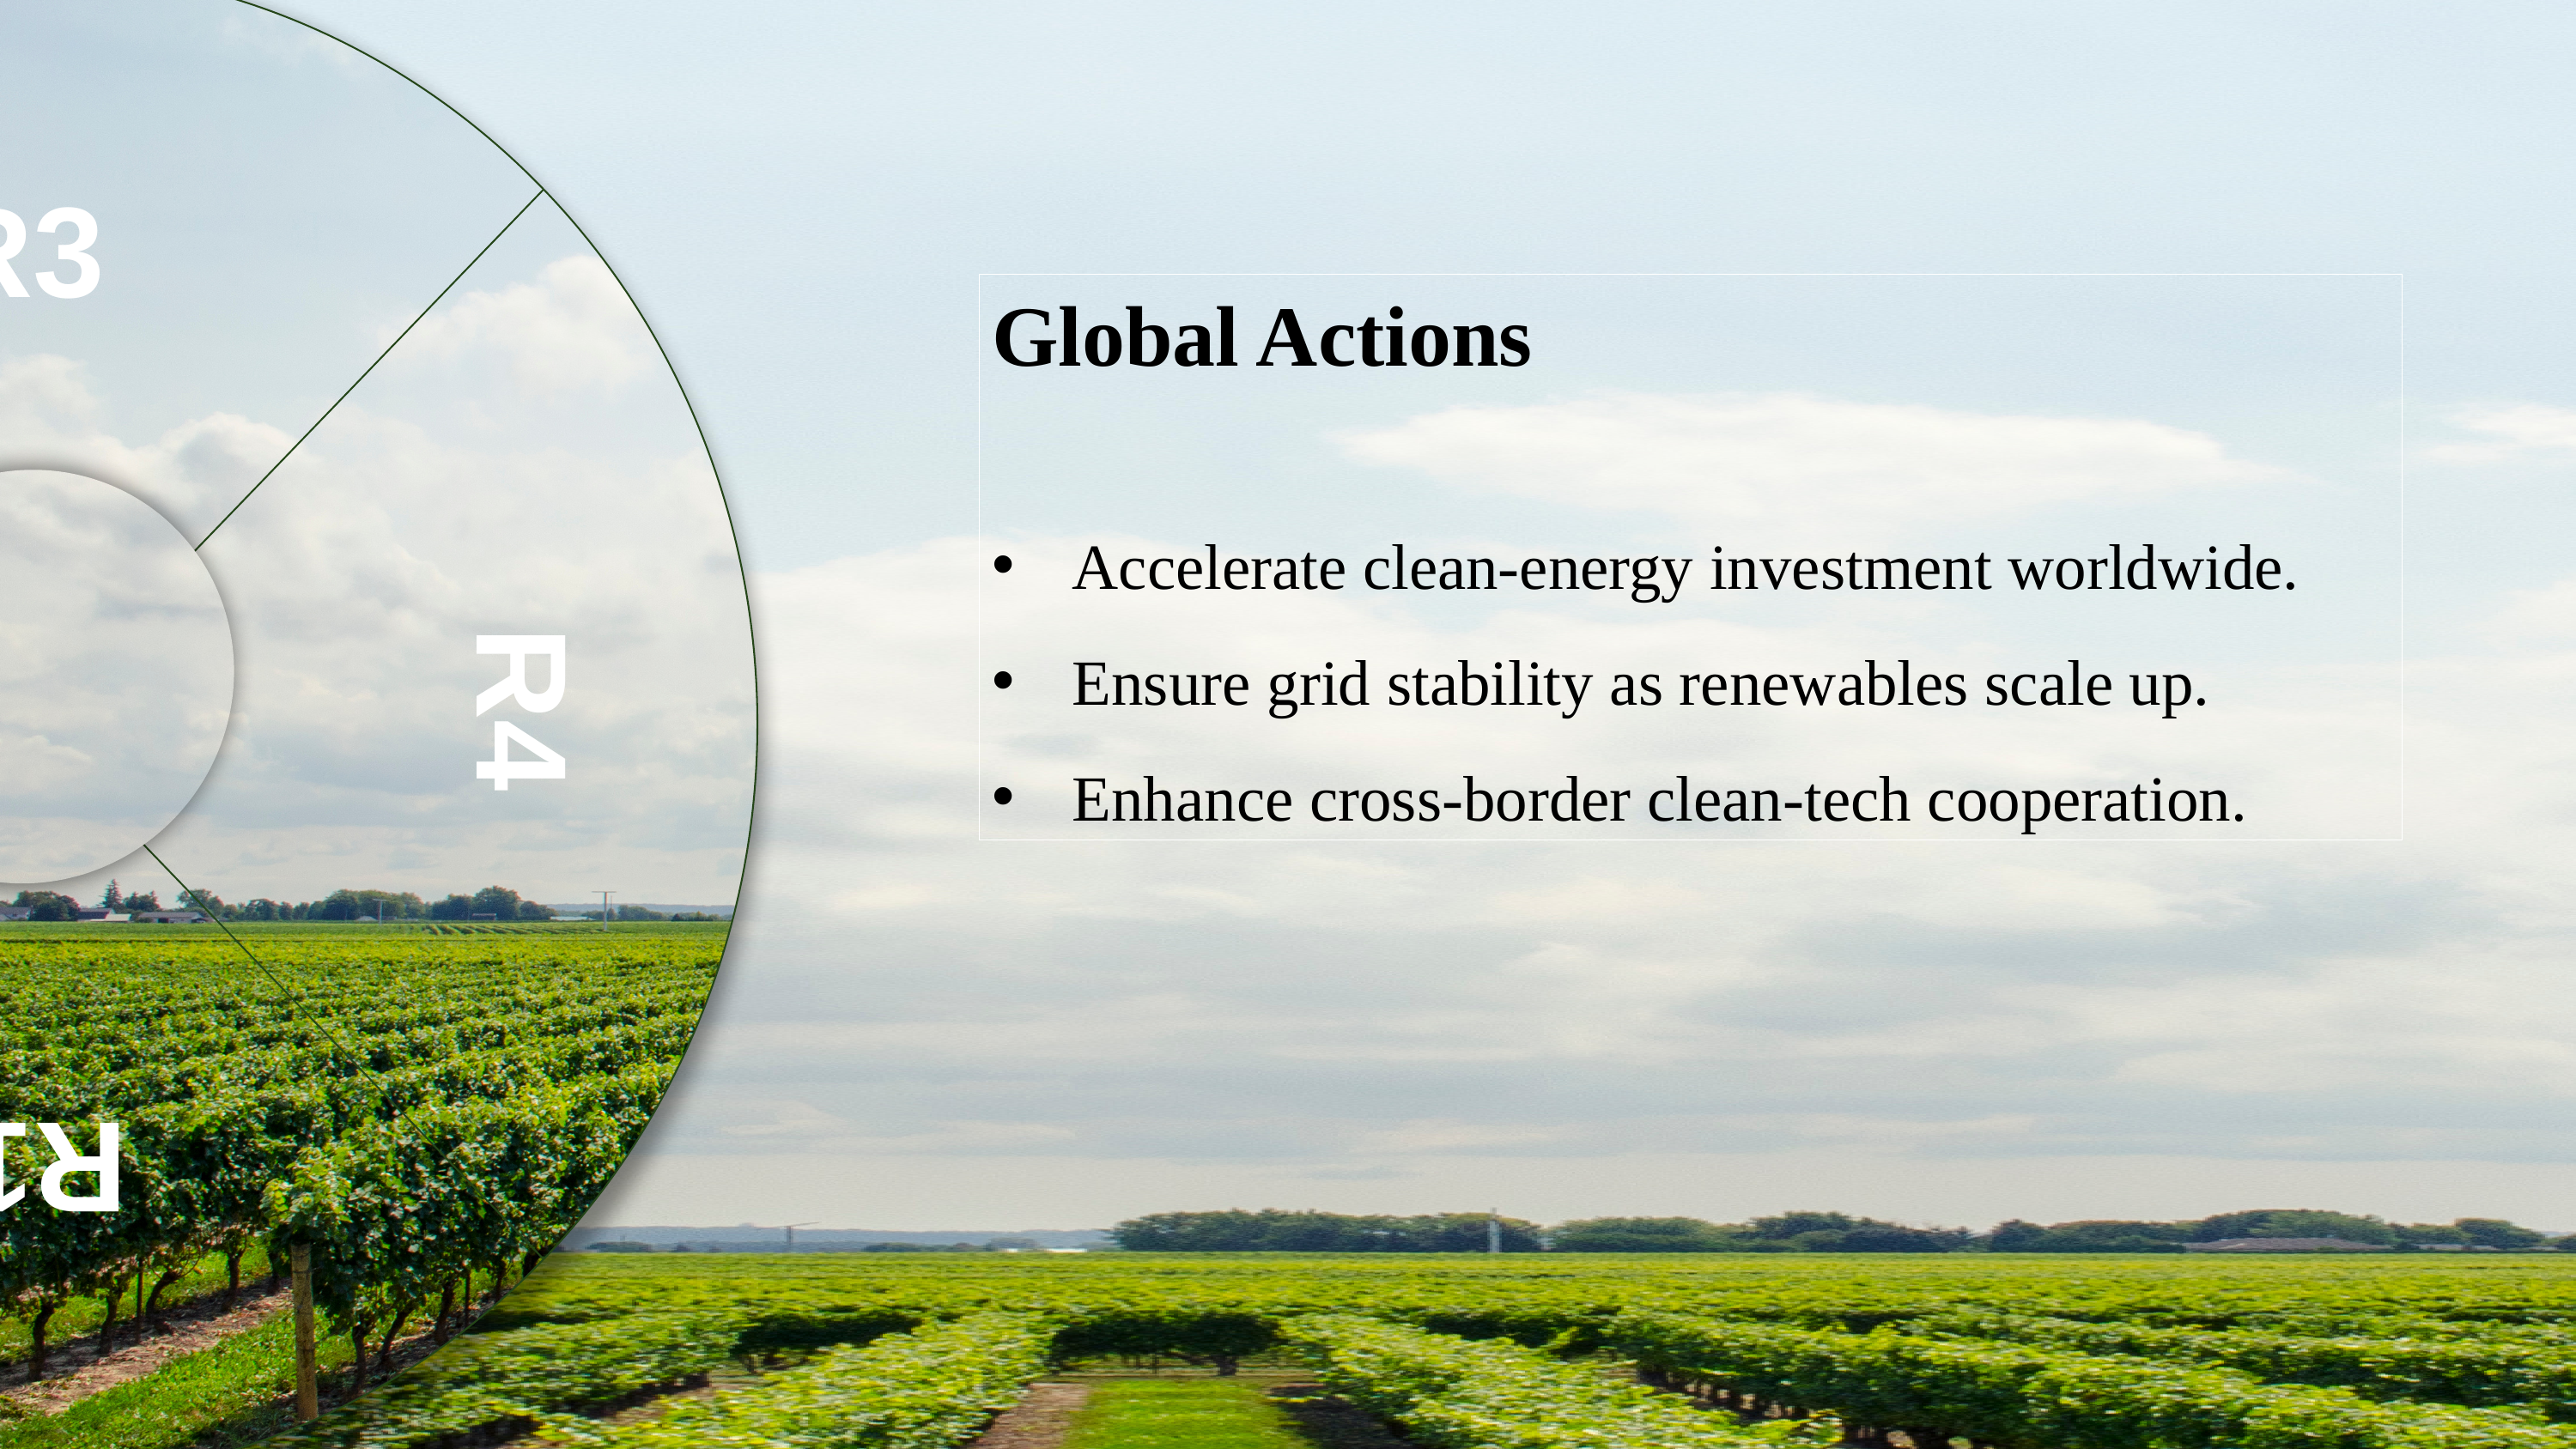

Underdeveloped Countries

Increase international climate funding.
Prioritize low-cost renewables (solar , onshore wind)
Explore alternate energy source such as Hydroelectric.

R4

R1
R2
R3
Global Actions

Accelerate clean-energy investment worldwide.
Ensure grid stability as renewables scale up.
Enhance cross-border clean-tech cooperation.